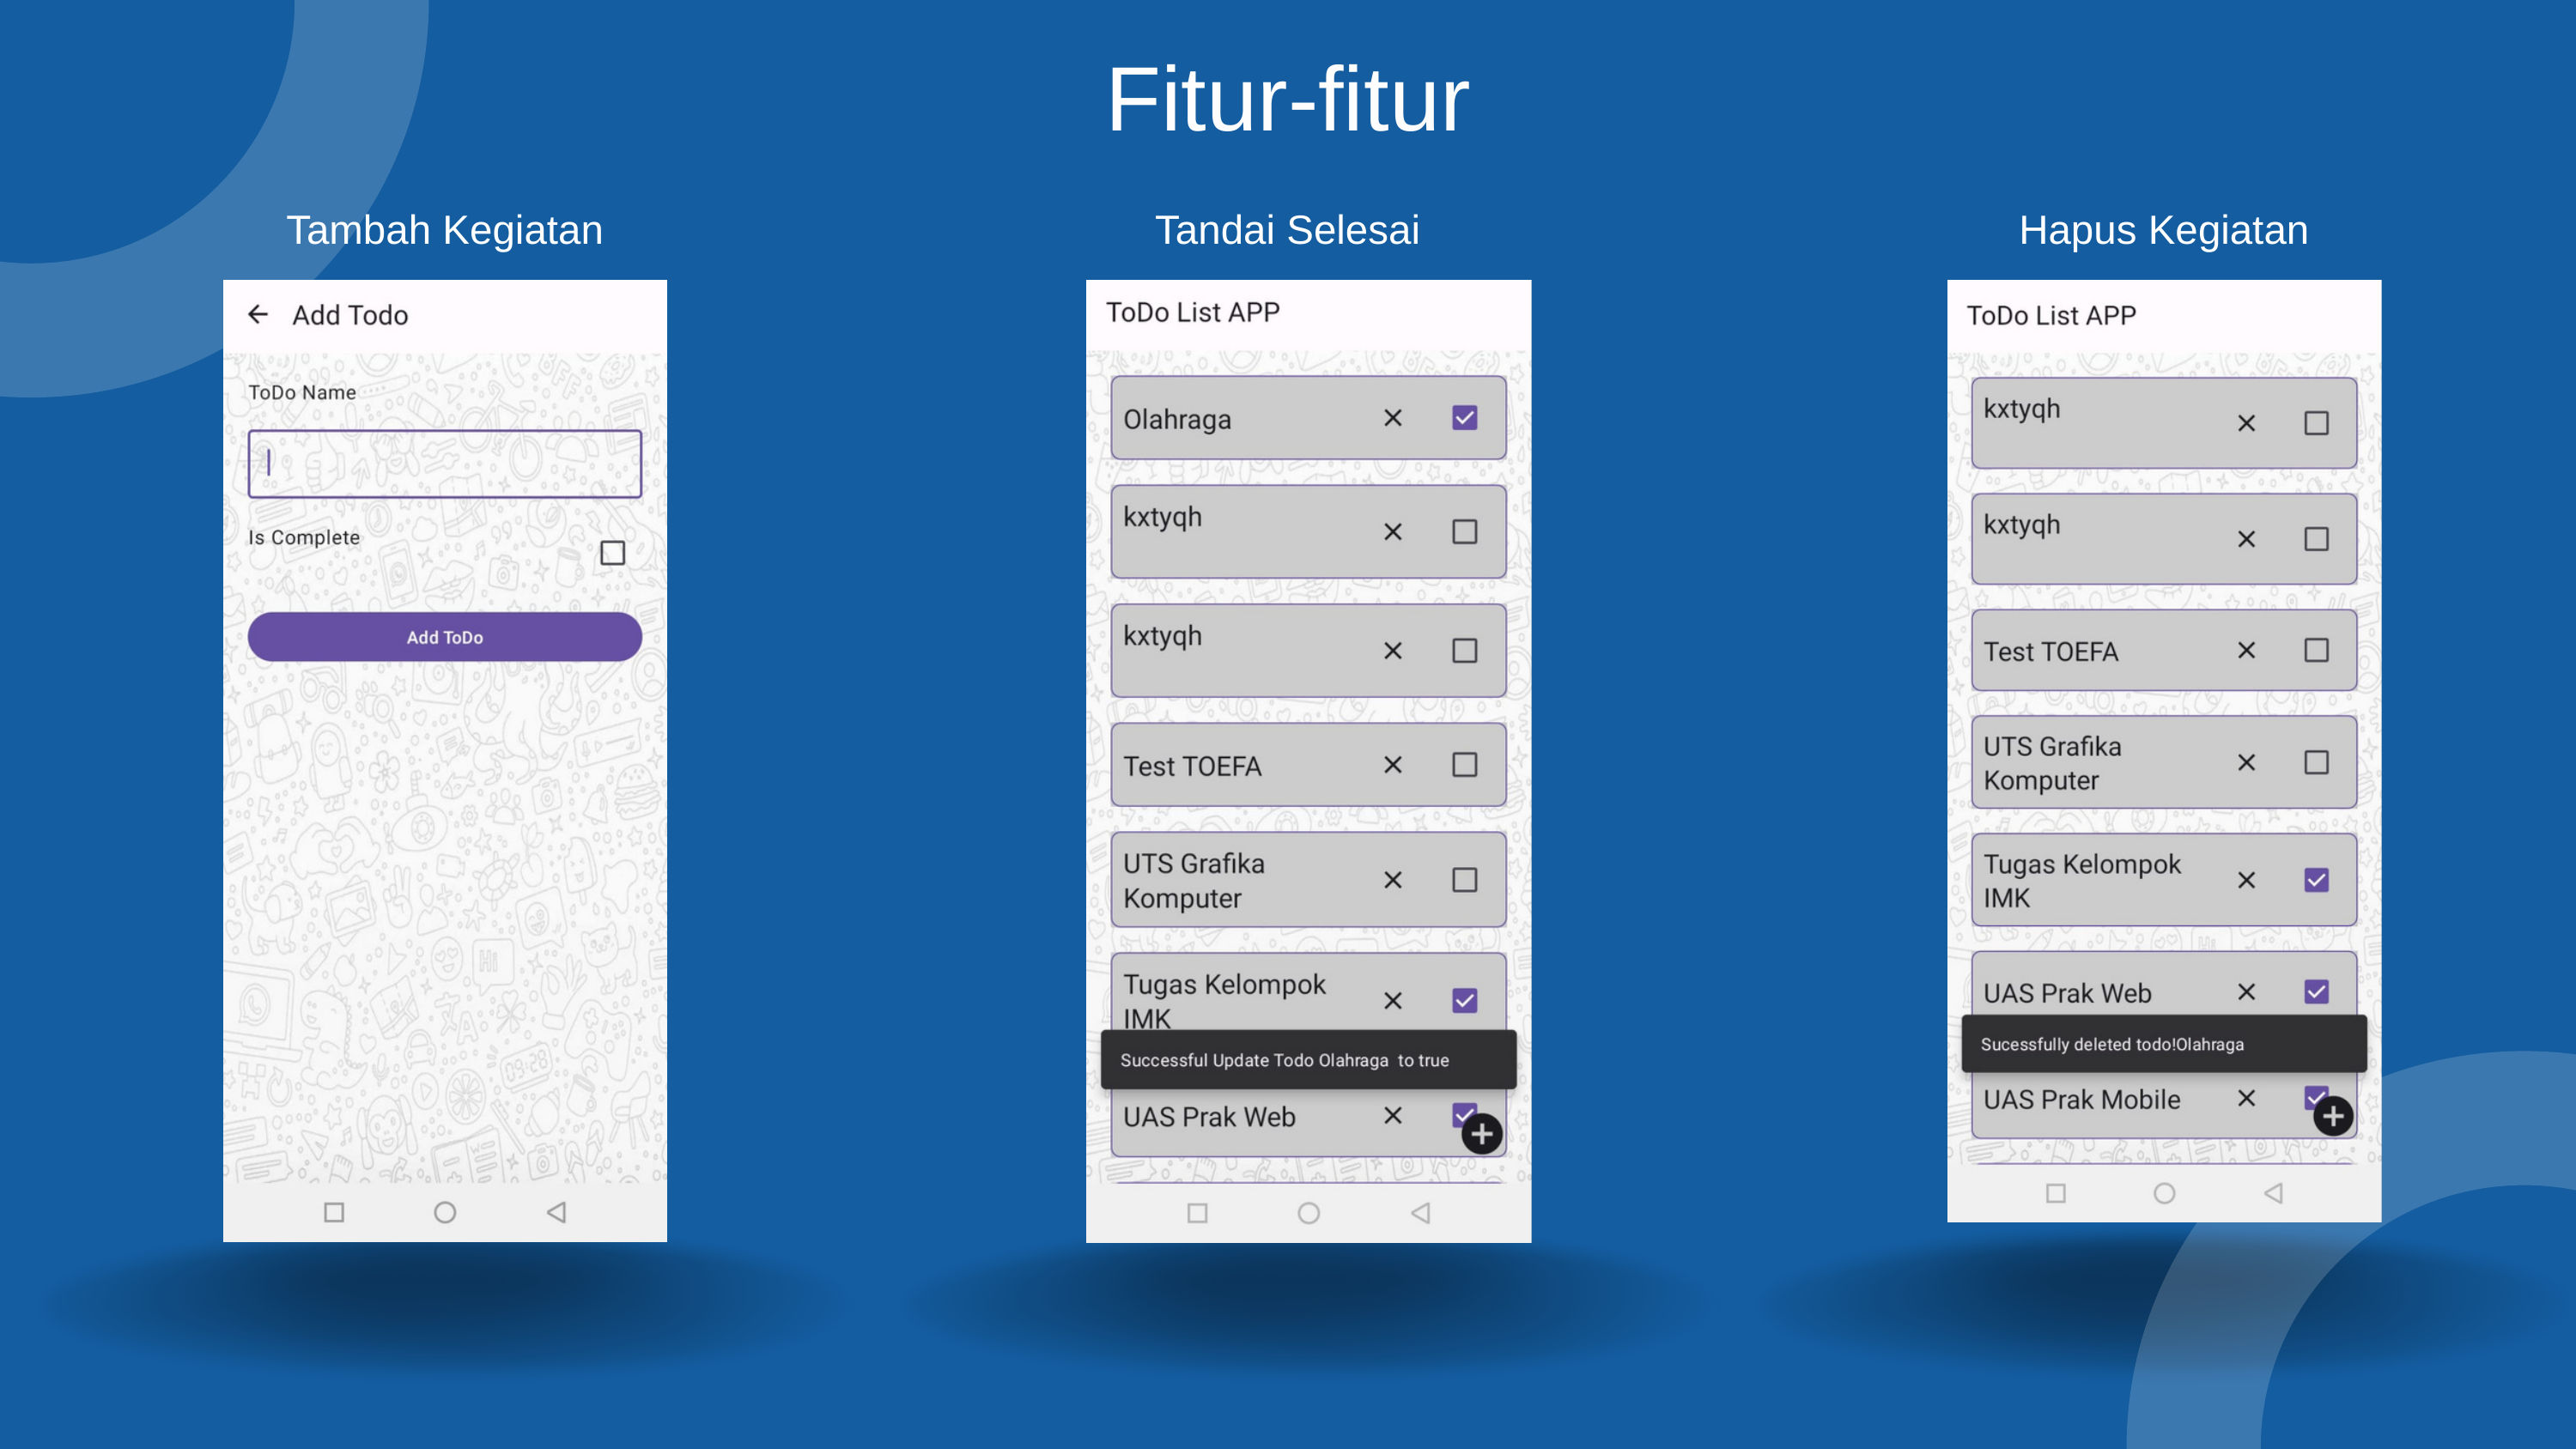

Fitur-fitur
Tambah Kegiatan
Tandai Selesai
Hapus Kegiatan